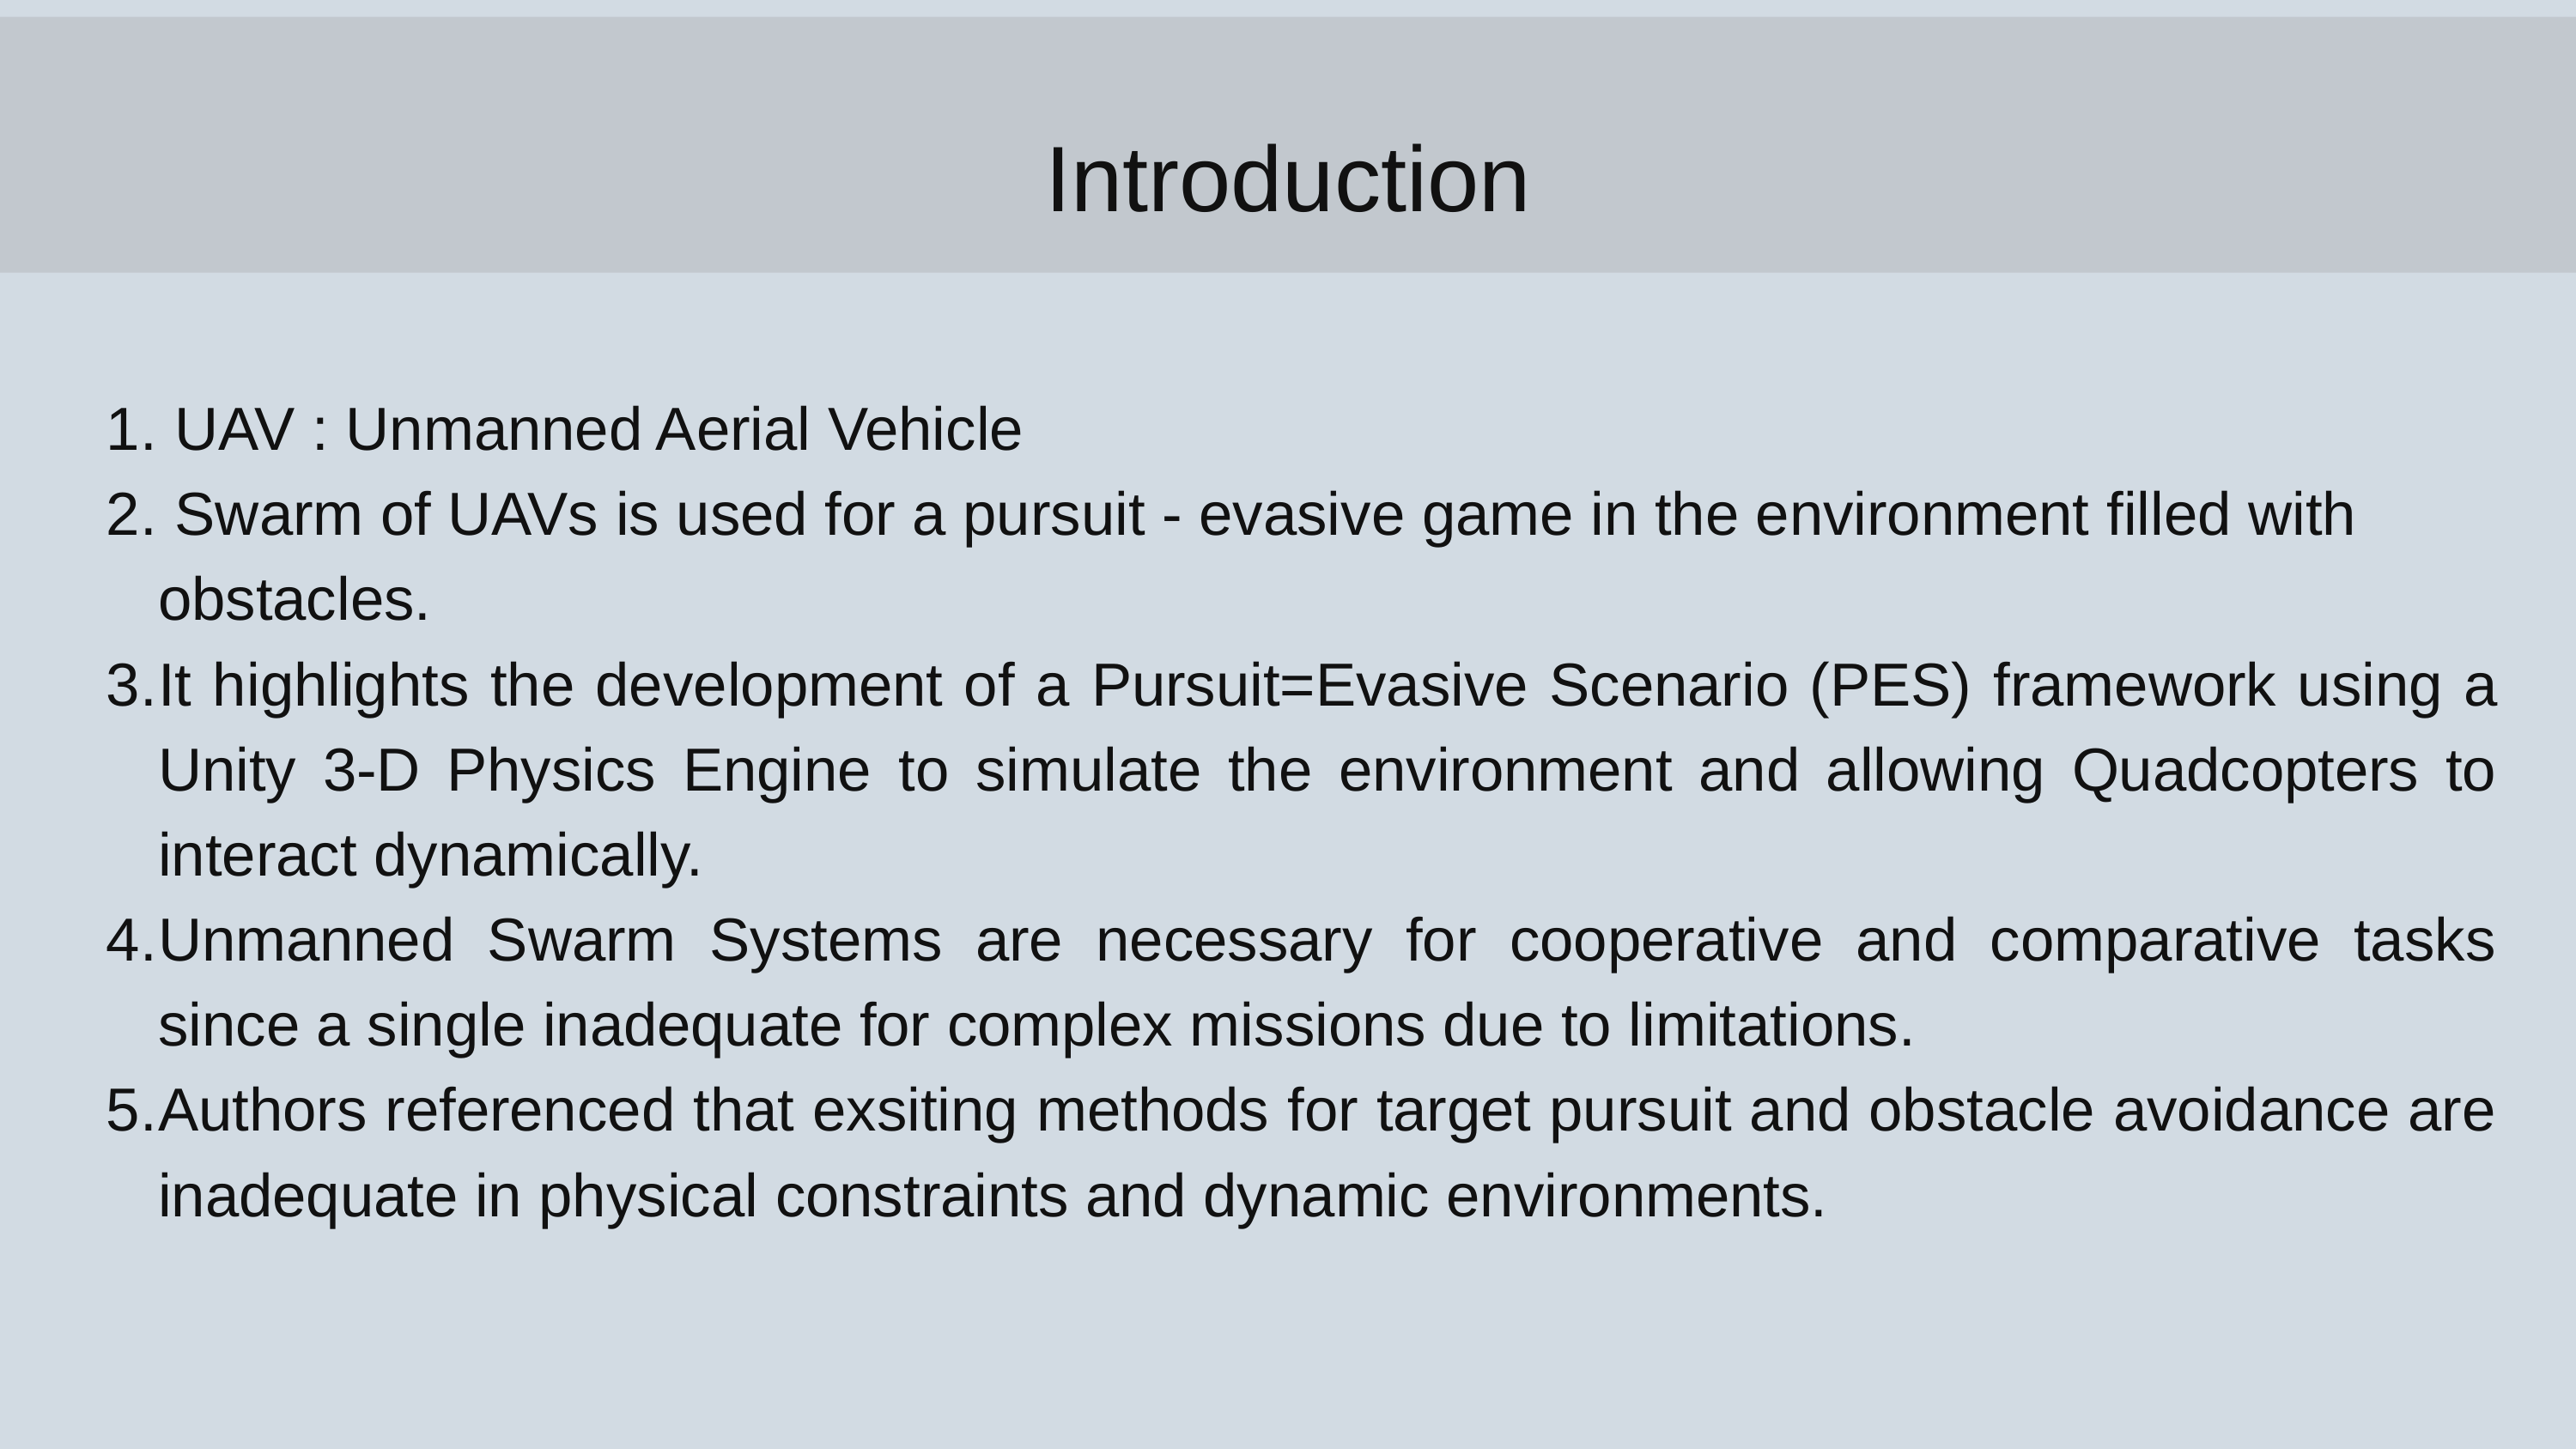

Introduction
 UAV : Unmanned Aerial Vehicle
 Swarm of UAVs is used for a pursuit - evasive game in the environment filled with obstacles.
It highlights the development of a Pursuit=Evasive Scenario (PES) framework using a Unity 3-D Physics Engine to simulate the environment and allowing Quadcopters to interact dynamically.
Unmanned Swarm Systems are necessary for cooperative and comparative tasks since a single inadequate for complex missions due to limitations.
Authors referenced that exsiting methods for target pursuit and obstacle avoidance are inadequate in physical constraints and dynamic environments.